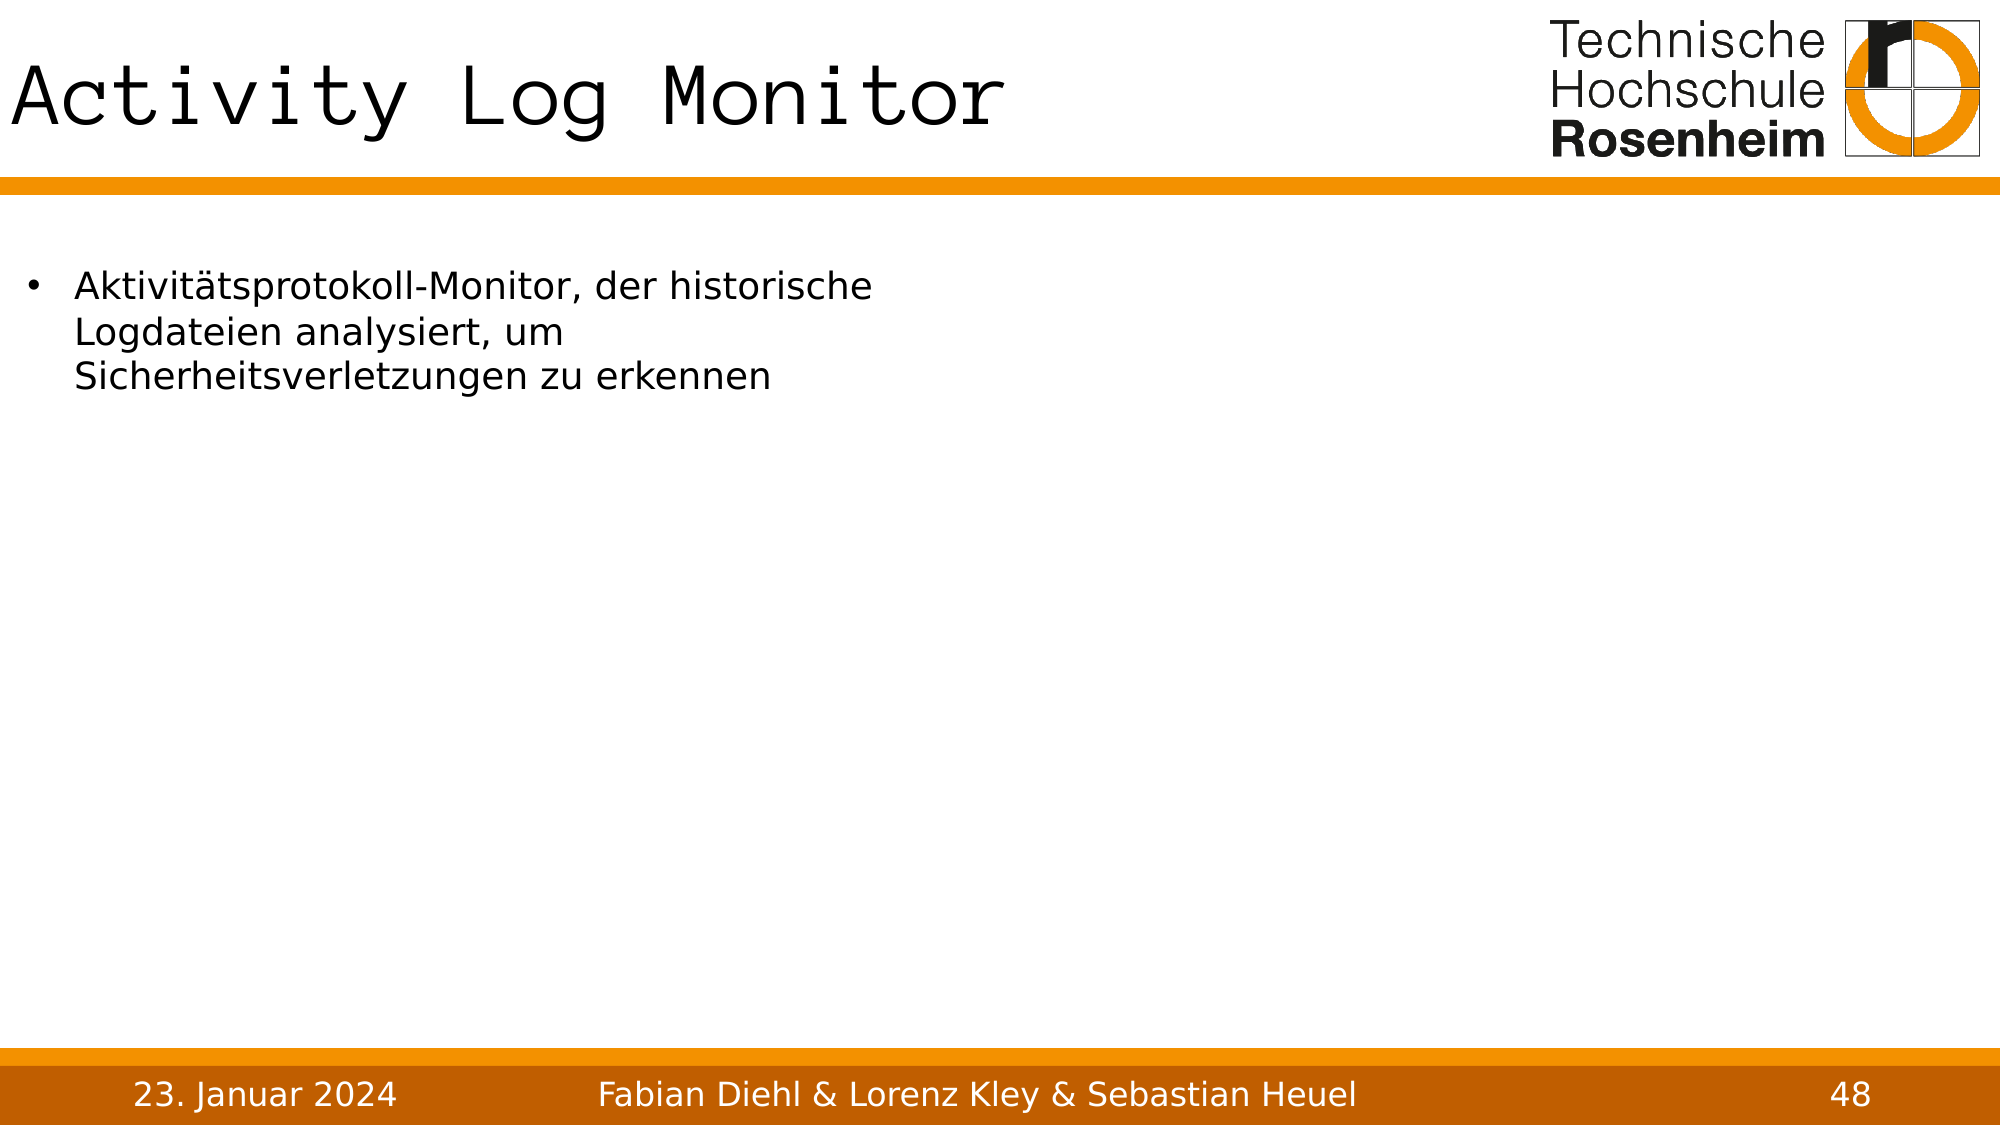

Activity Log Monitor
Aktivitätsprotokoll-Monitor, der historische Logdateien analysiert, um Sicherheitsverletzungen zu erkennen
23. Januar 2024
Fabian Diehl & Lorenz Kley & Sebastian Heuel
48